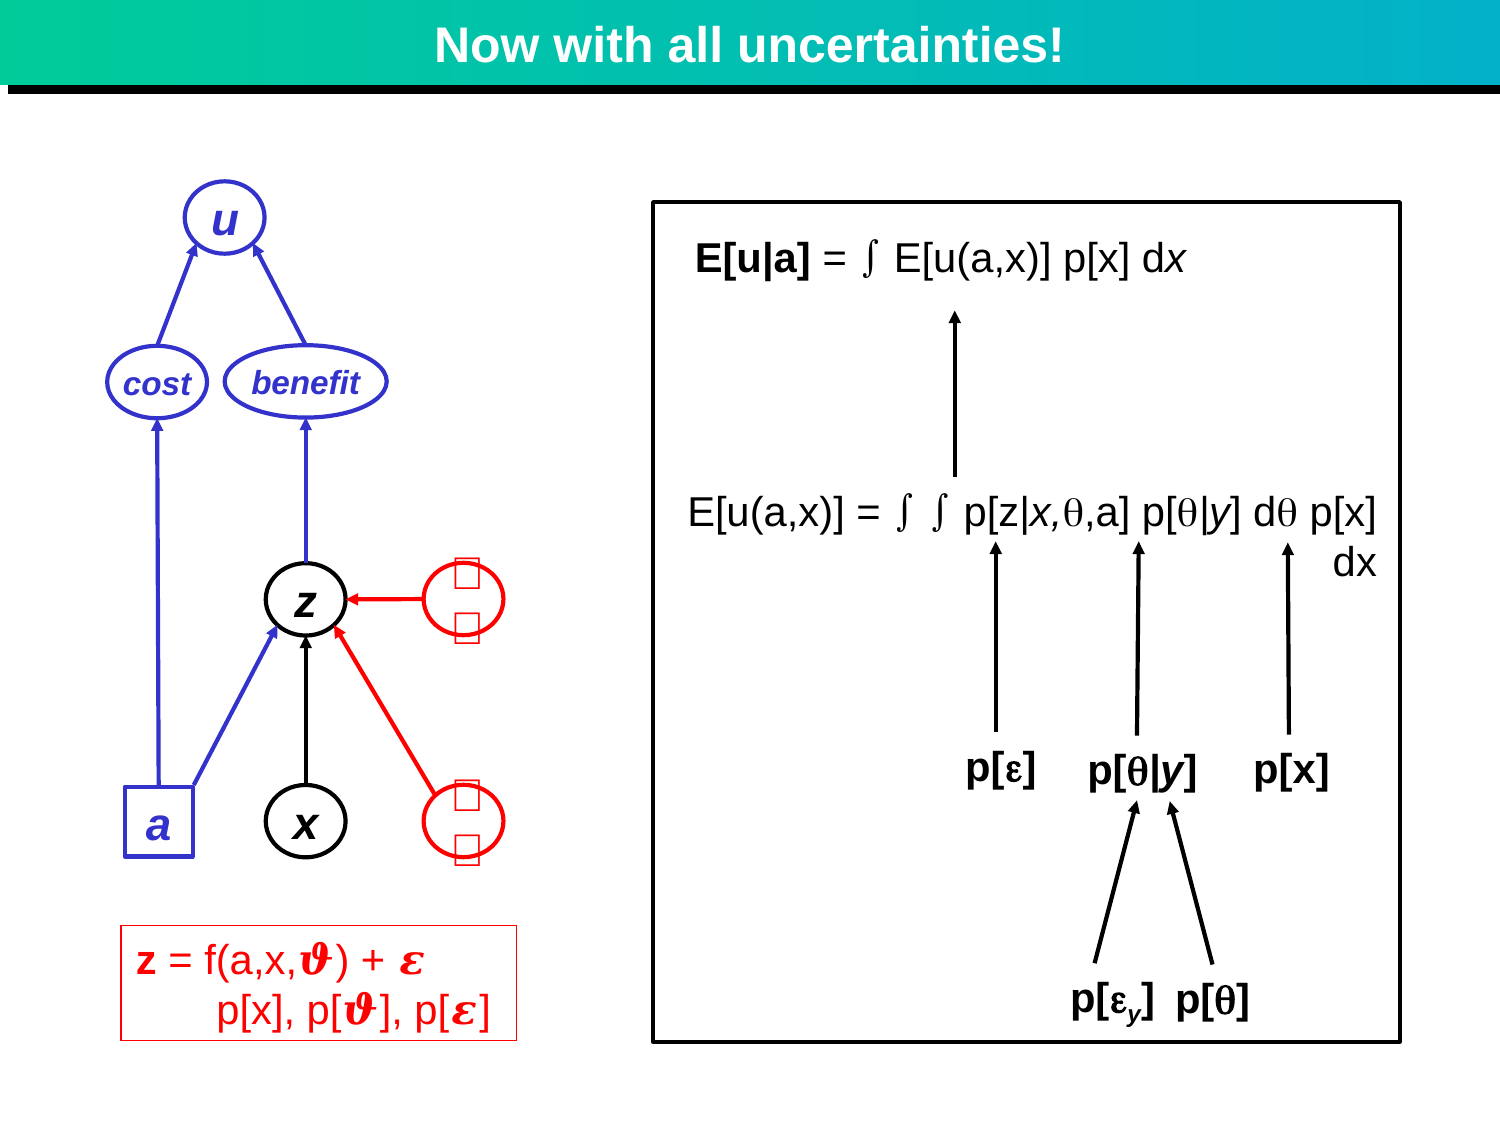

# Now with all uncertainties!
u

E[u|a] = ∫ E[u(a,x)] p[x] dx
benefit
cost
E[u(a,x)] = ∫ ∫ p[z|x,θ,a] p[θ|y] dθ p[x] dx
𝜺
z
p[ε]
p[x]
p[θ|y]
𝝑
x
a
z = f(a,x,𝝑) + 𝜺
       p[x], p[𝝑], p[𝜺]
p[εy]
p[θ]